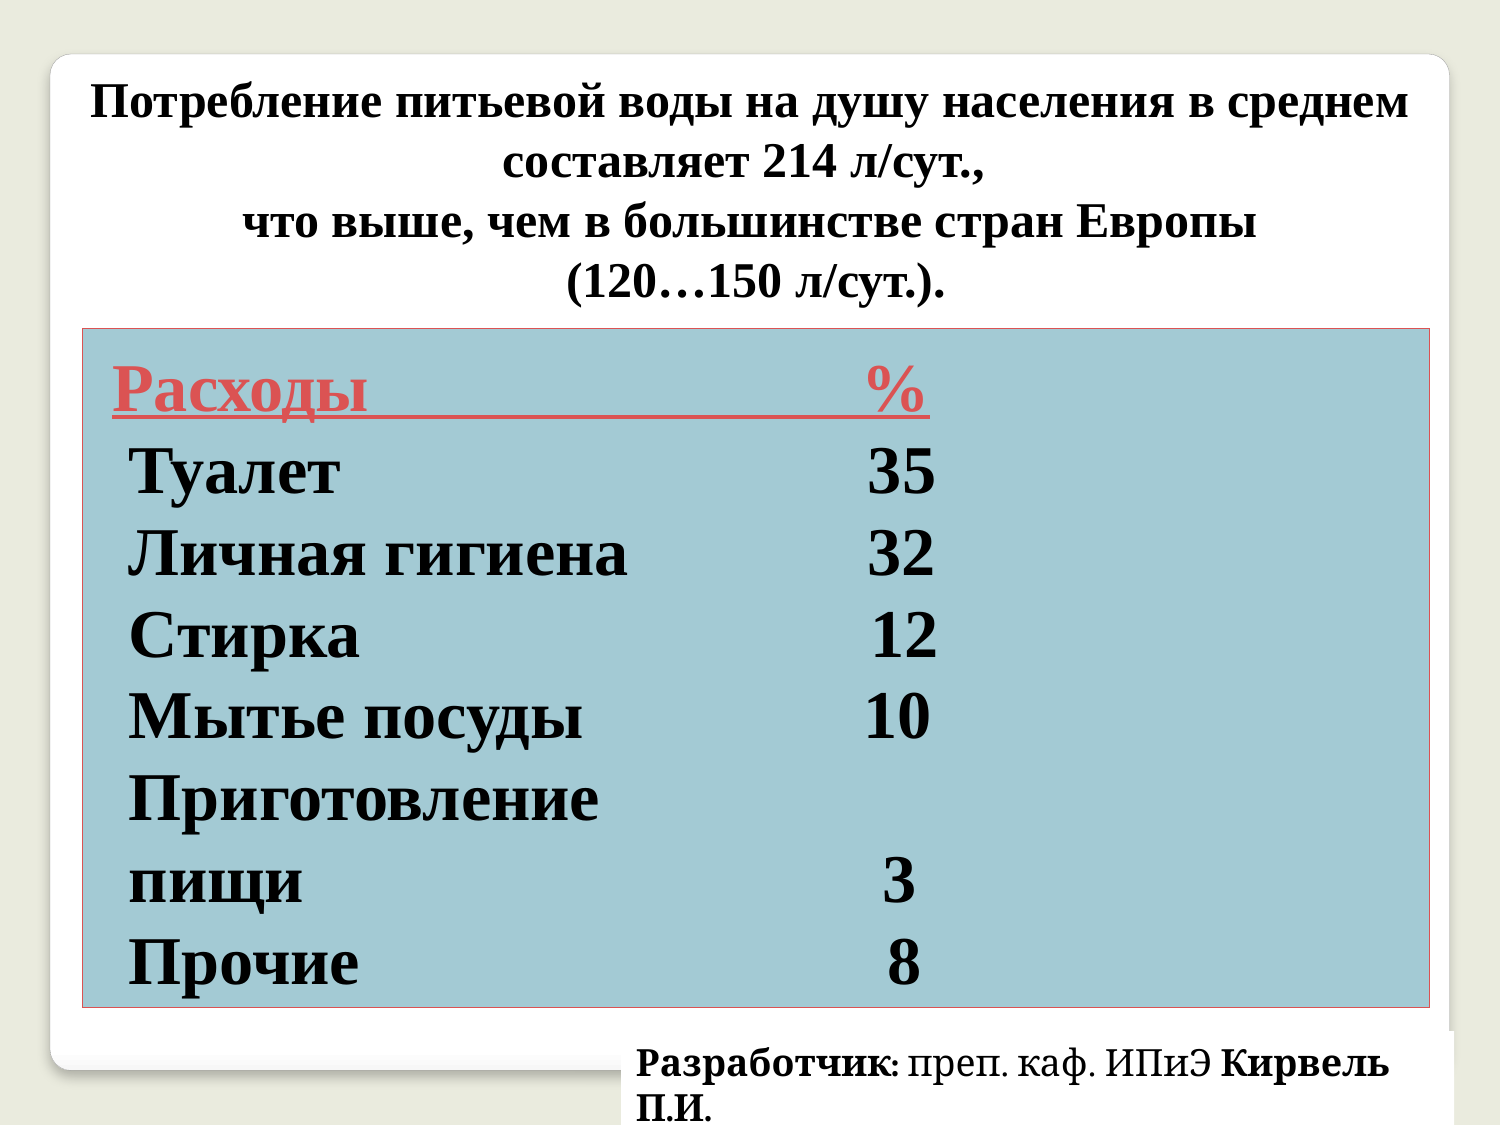

Потребление питьевой воды на душу населения в среднем составляет 214 л/сут.,
что выше, чем в большинстве стран Европы
 (120…150 л/сут.).
Расходы                             %
 Туалет                               35
 Личная гигиена              32
 Стирка                              12
 Мытье посуды	             10
 Приготовление
 пищи                                  3
 Прочие                               8

Разработчик: преп. каф. ИПиЭ Кирвель П.И.